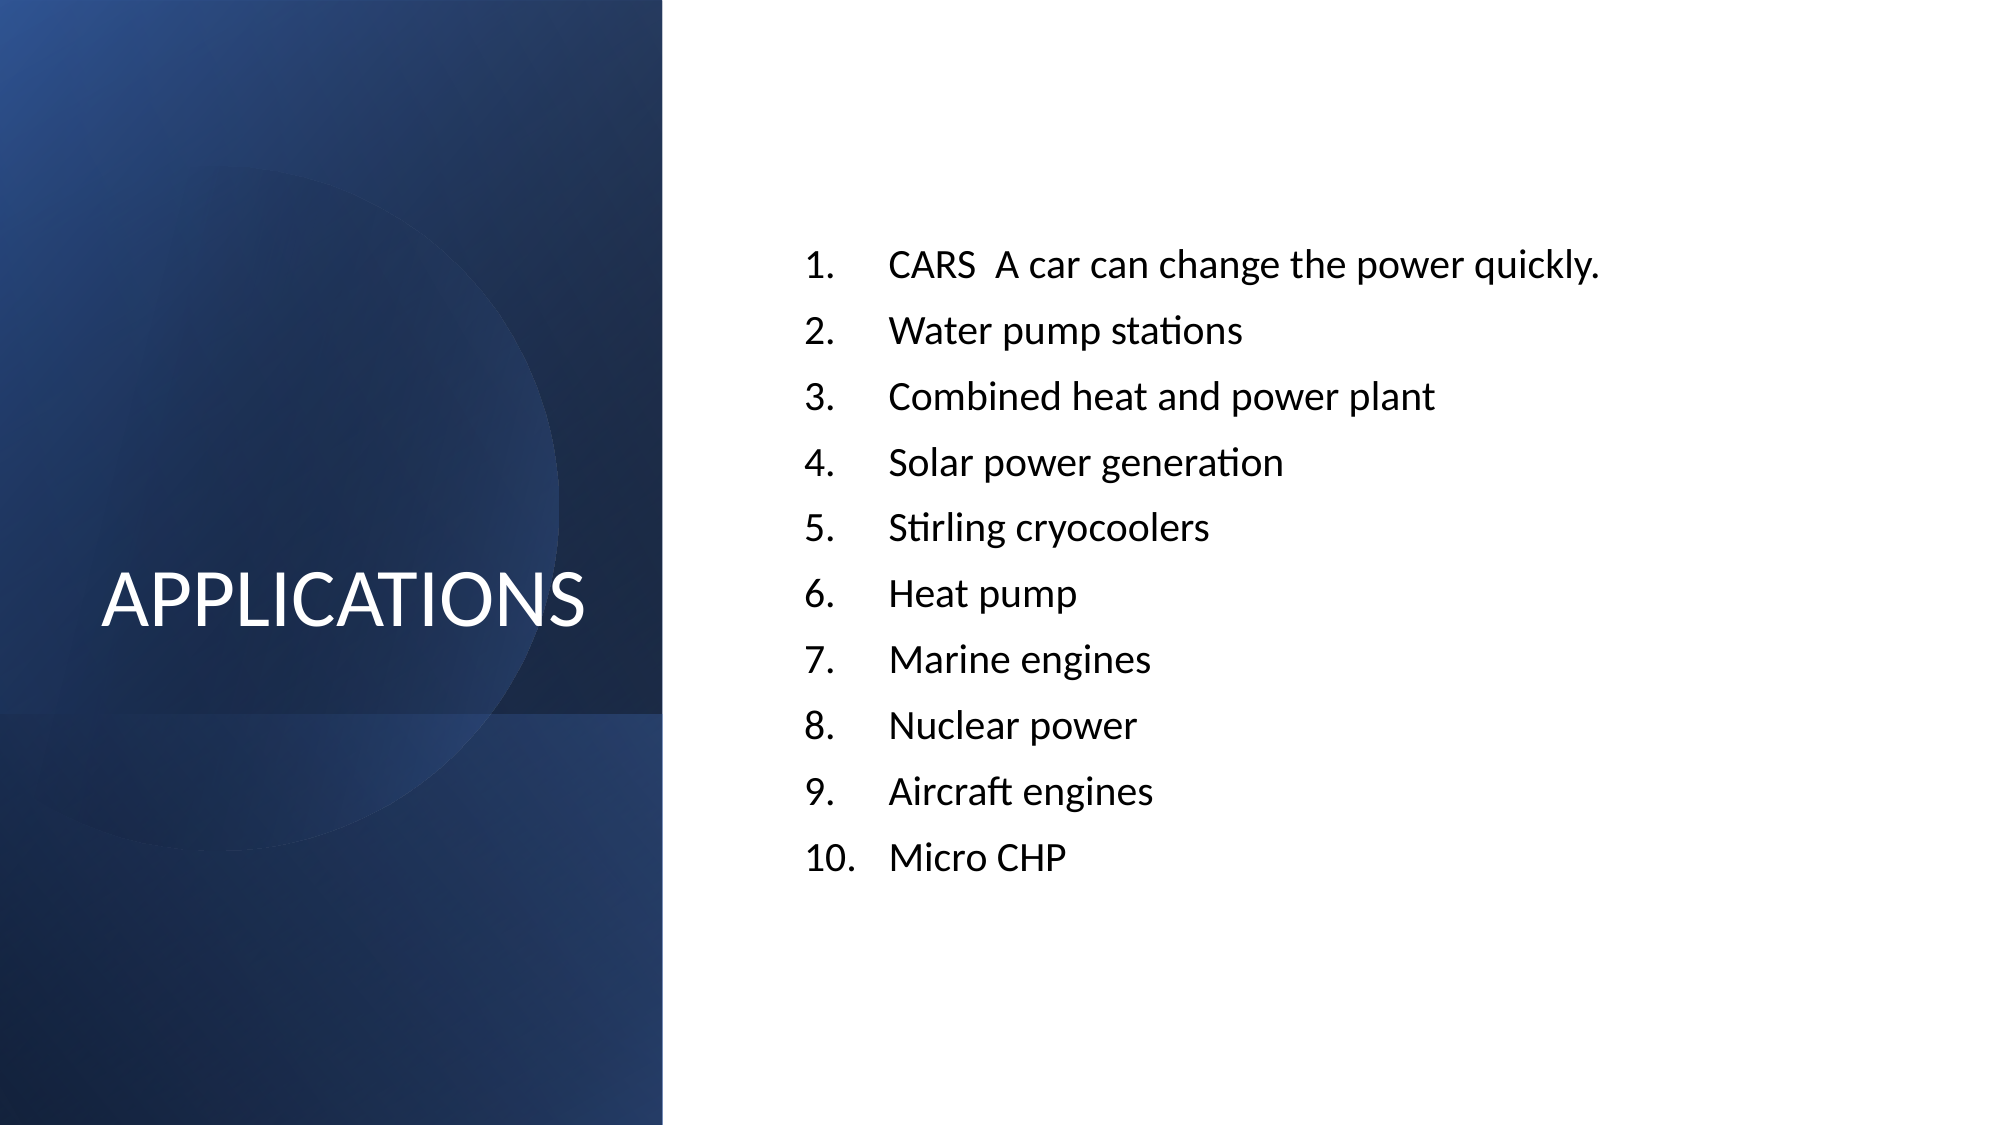

# APPLICATIONS
CARS  A car can change the power quickly.
Water pump stations
Combined heat and power plant
Solar power generation
Stirling cryocoolers
Heat pump
Marine engines
Nuclear power
Aircraft engines
Micro CHP